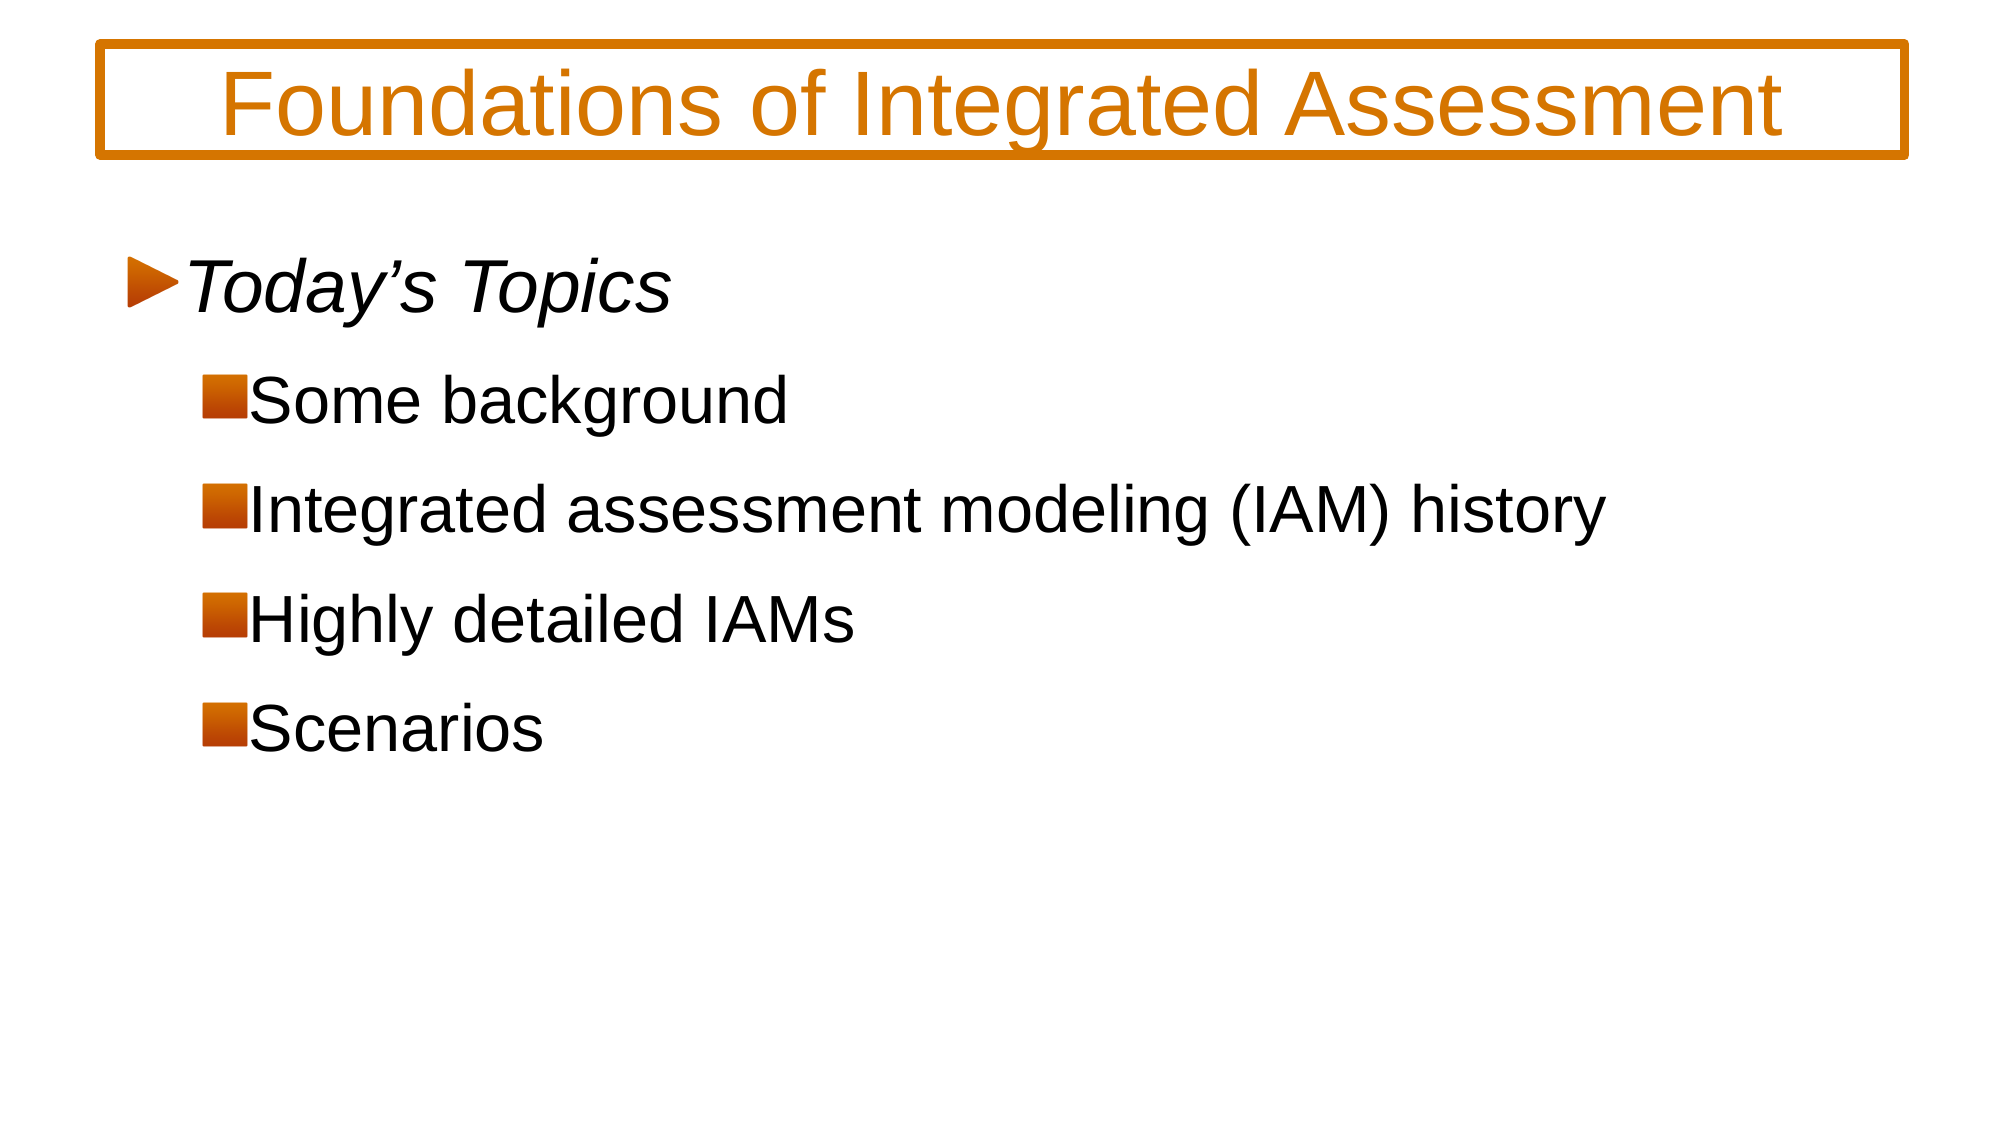

# Foundations of Integrated Assessment
Today’s Topics
Some background
Integrated assessment modeling (IAM) history
Highly detailed IAMs
Scenarios